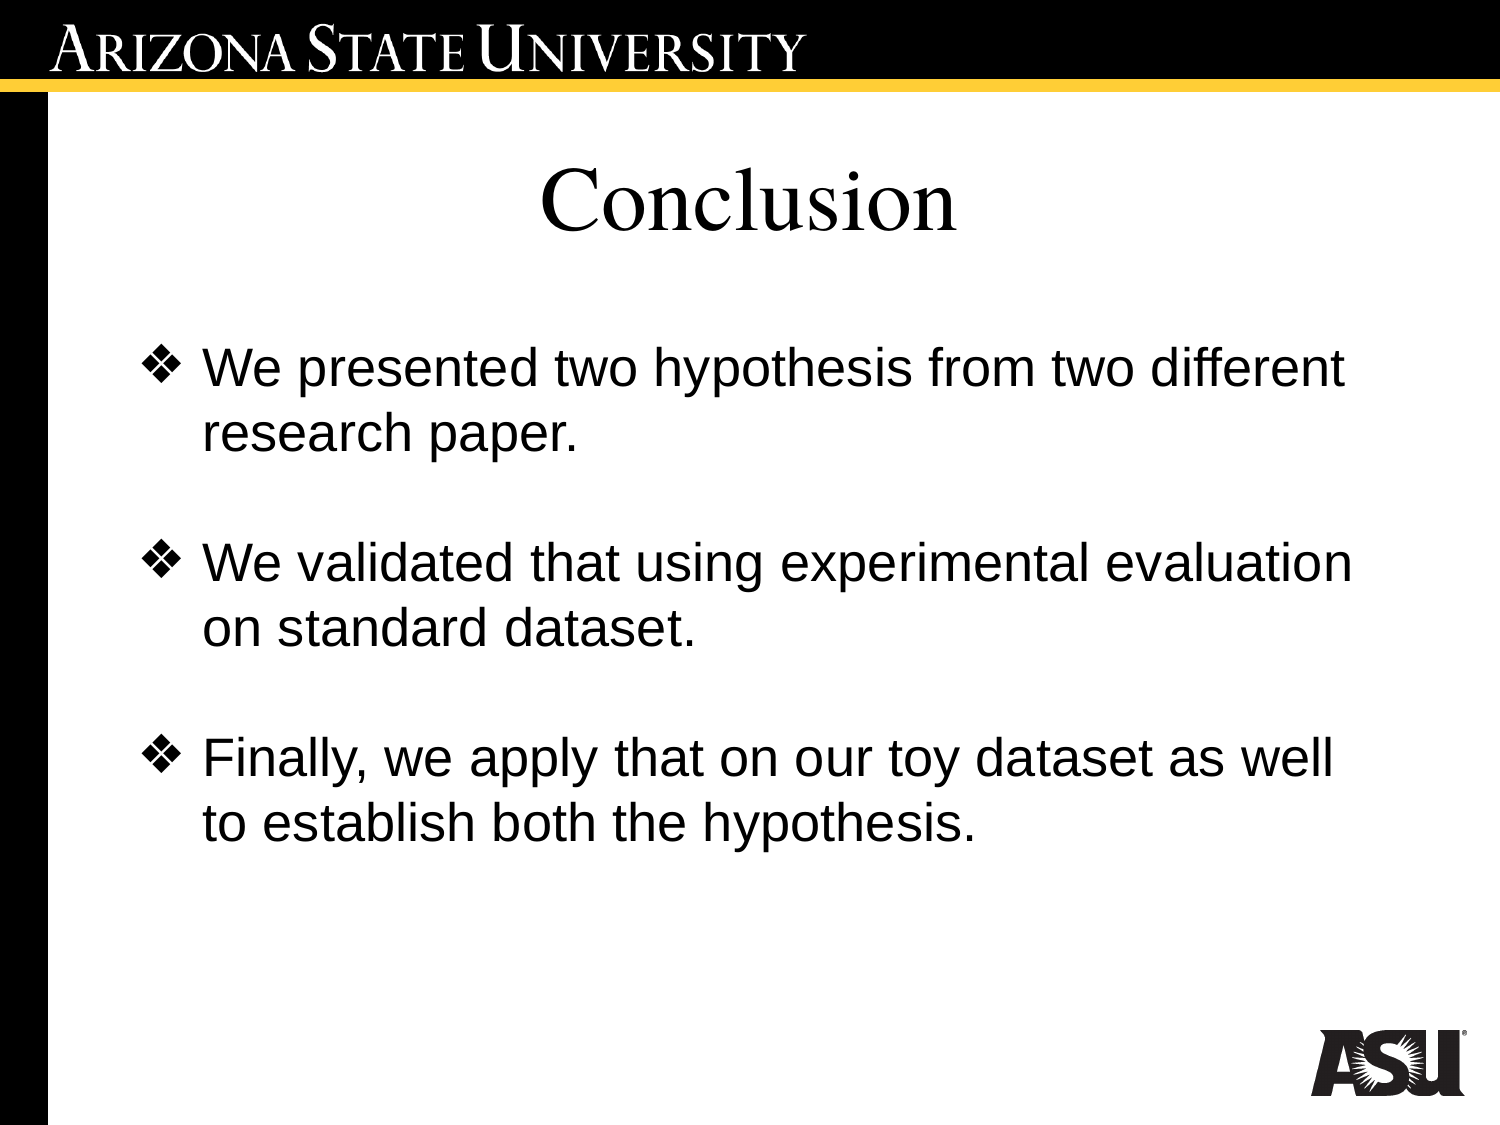

# Conclusion
We presented two hypothesis from two different research paper.

We validated that using experimental evaluation on standard dataset.

Finally, we apply that on our toy dataset as well to establish both the hypothesis.